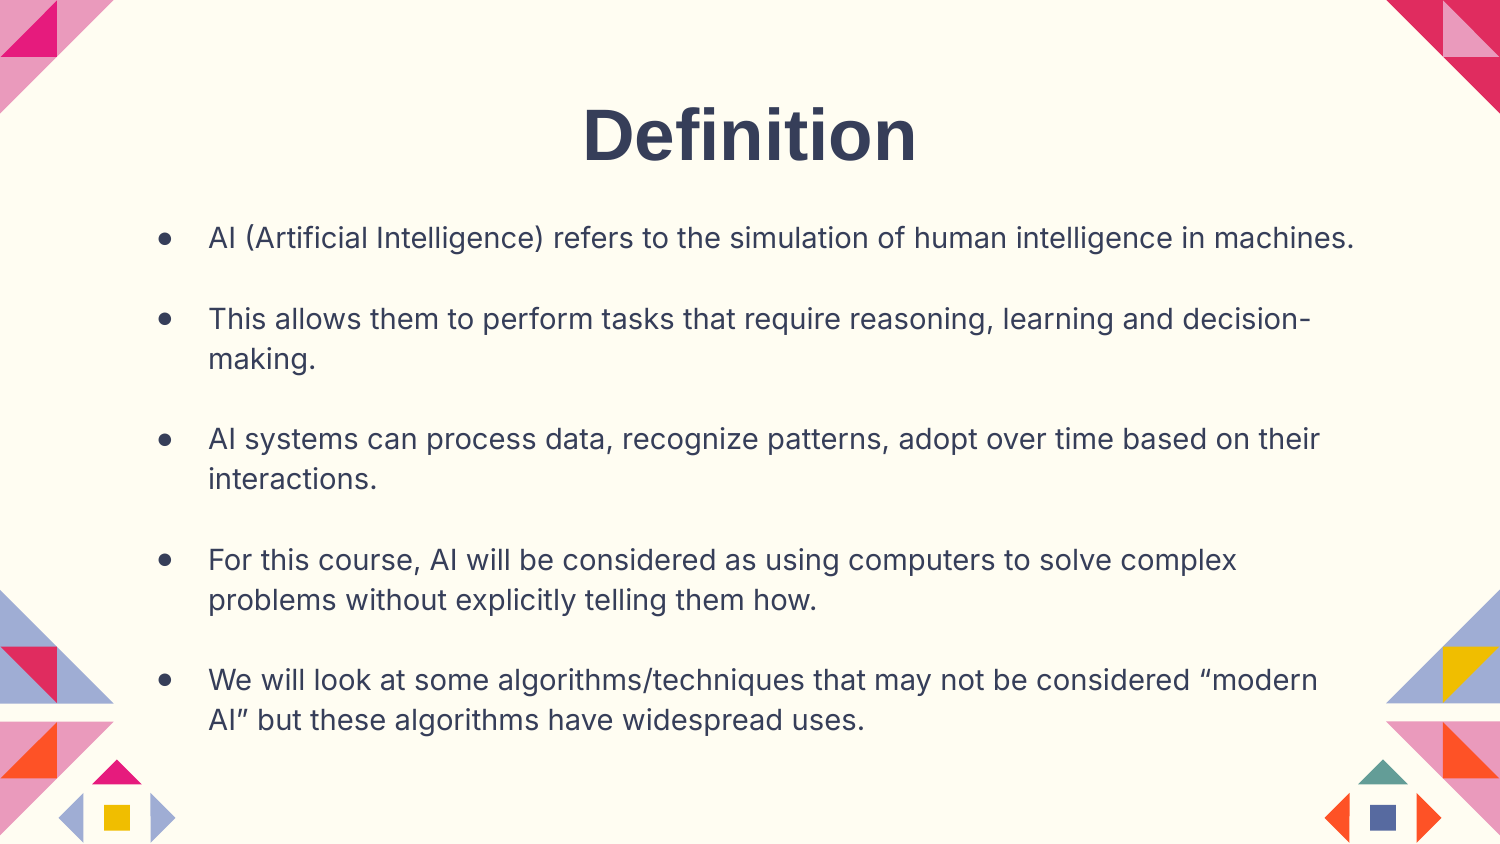

# Definition
AI (Artificial Intelligence) refers to the simulation of human intelligence in machines.

This allows them to perform tasks that require reasoning, learning and decision-making.

AI systems can process data, recognize patterns, adopt over time based on their interactions.

For this course, AI will be considered as using computers to solve complex problems without explicitly telling them how.

We will look at some algorithms/techniques that may not be considered “modern AI” but these algorithms have widespread uses.